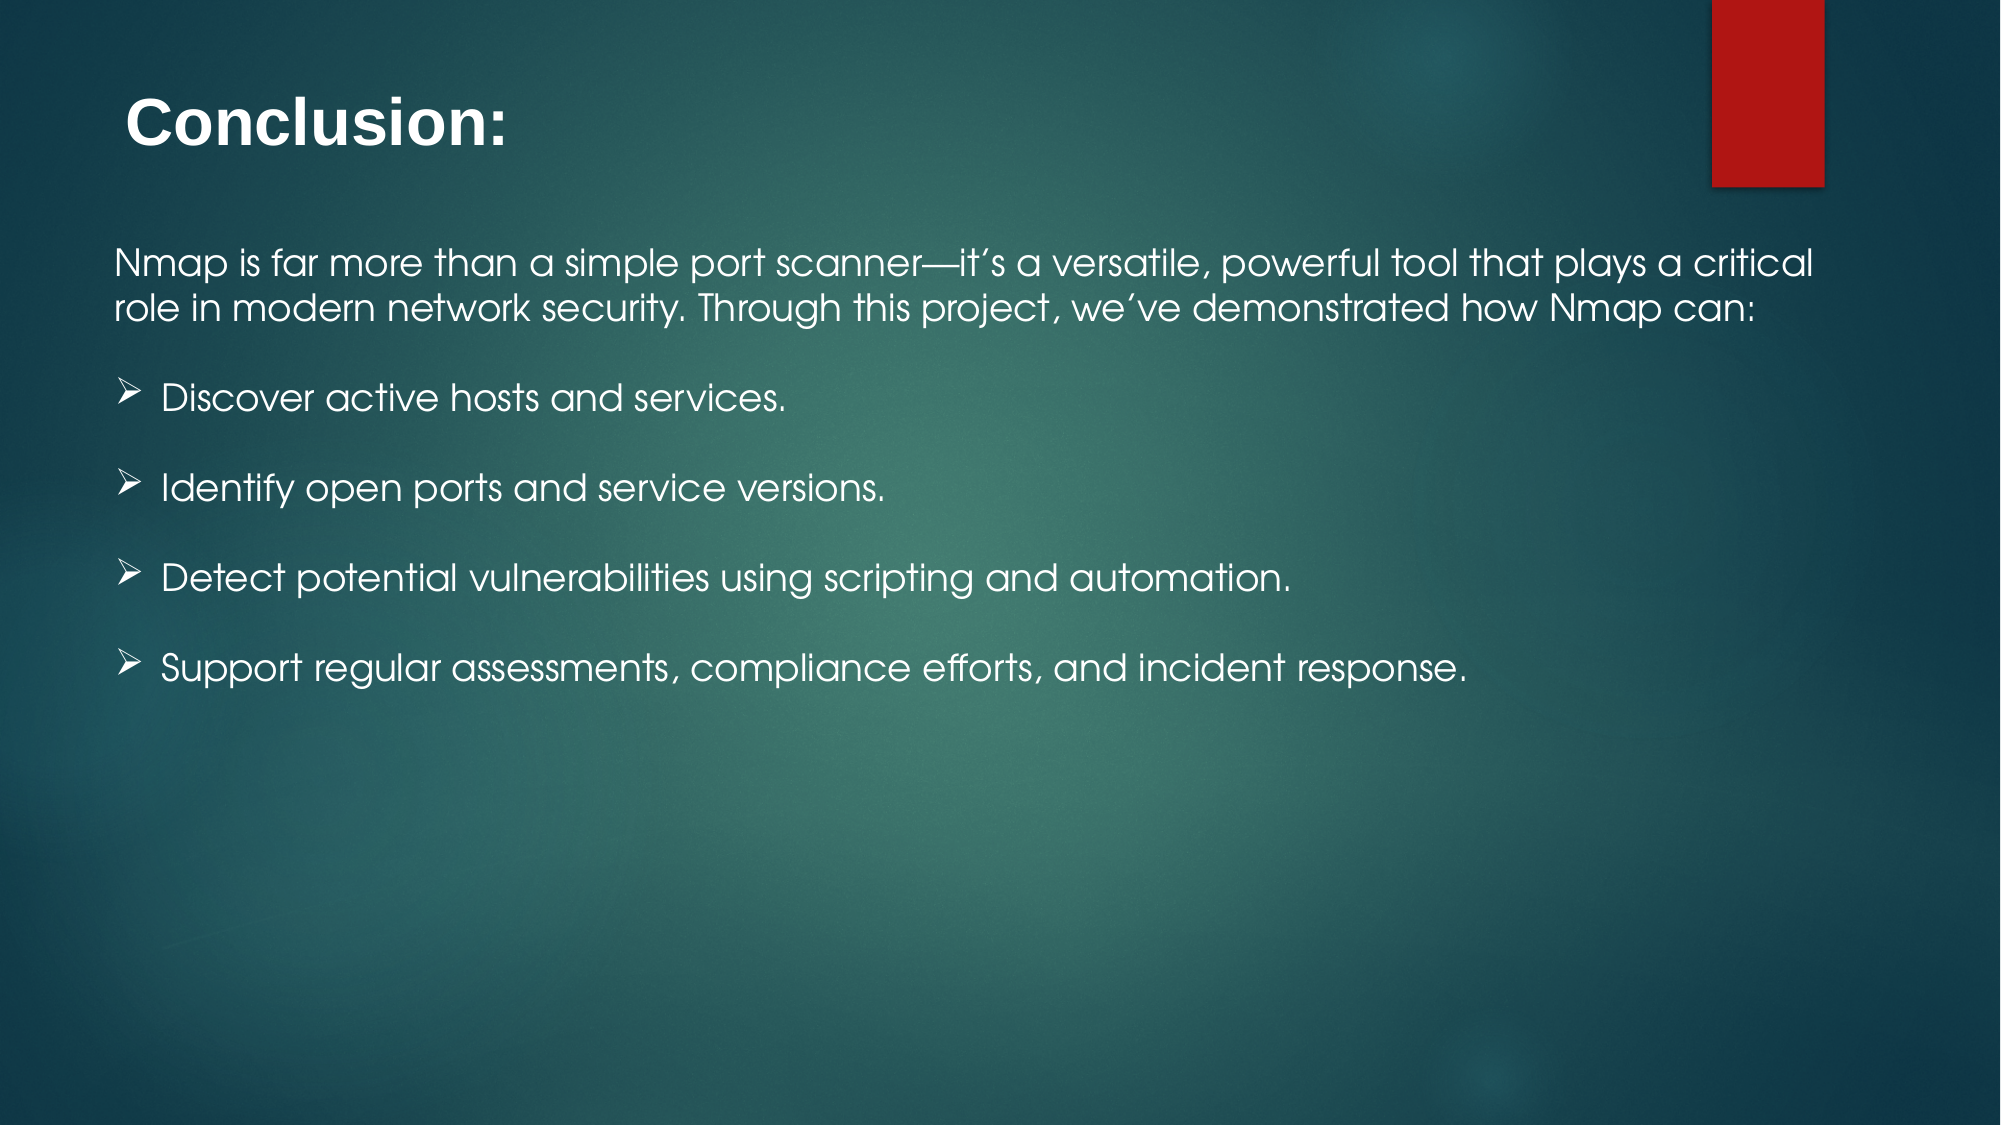

Conclusion:

Nmap is far more than a simple port scanner—it’s a versatile, powerful tool that plays a critical role in modern network security. Through this project, we’ve demonstrated how Nmap can:

Discover active hosts and services.

Identify open ports and service versions.

Detect potential vulnerabilities using scripting and automation.

Support regular assessments, compliance efforts, and incident response.